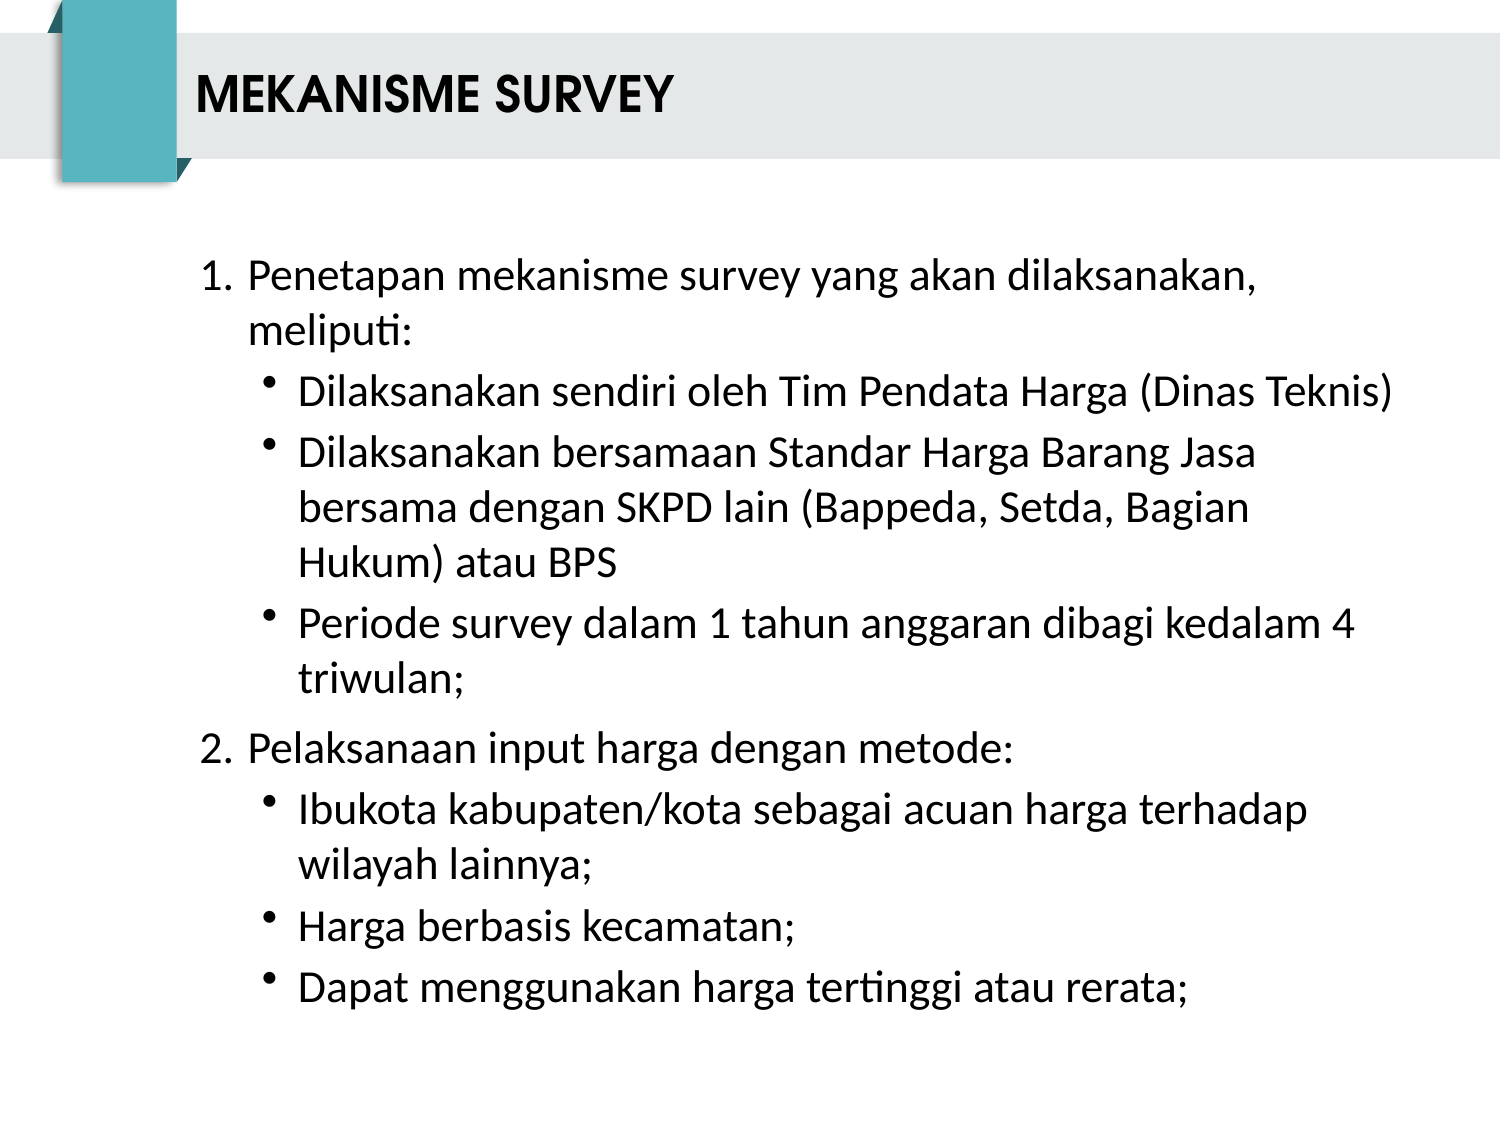

# MEKANISME SURVEY
Penetapan mekanisme survey yang akan dilaksanakan, meliputi:
Dilaksanakan sendiri oleh Tim Pendata Harga (Dinas Teknis)
Dilaksanakan bersamaan Standar Harga Barang Jasa bersama dengan SKPD lain (Bappeda, Setda, Bagian Hukum) atau BPS
Periode survey dalam 1 tahun anggaran dibagi kedalam 4 triwulan;
Pelaksanaan input harga dengan metode:
Ibukota kabupaten/kota sebagai acuan harga terhadap wilayah lainnya;
Harga berbasis kecamatan;
Dapat menggunakan harga tertinggi atau rerata;